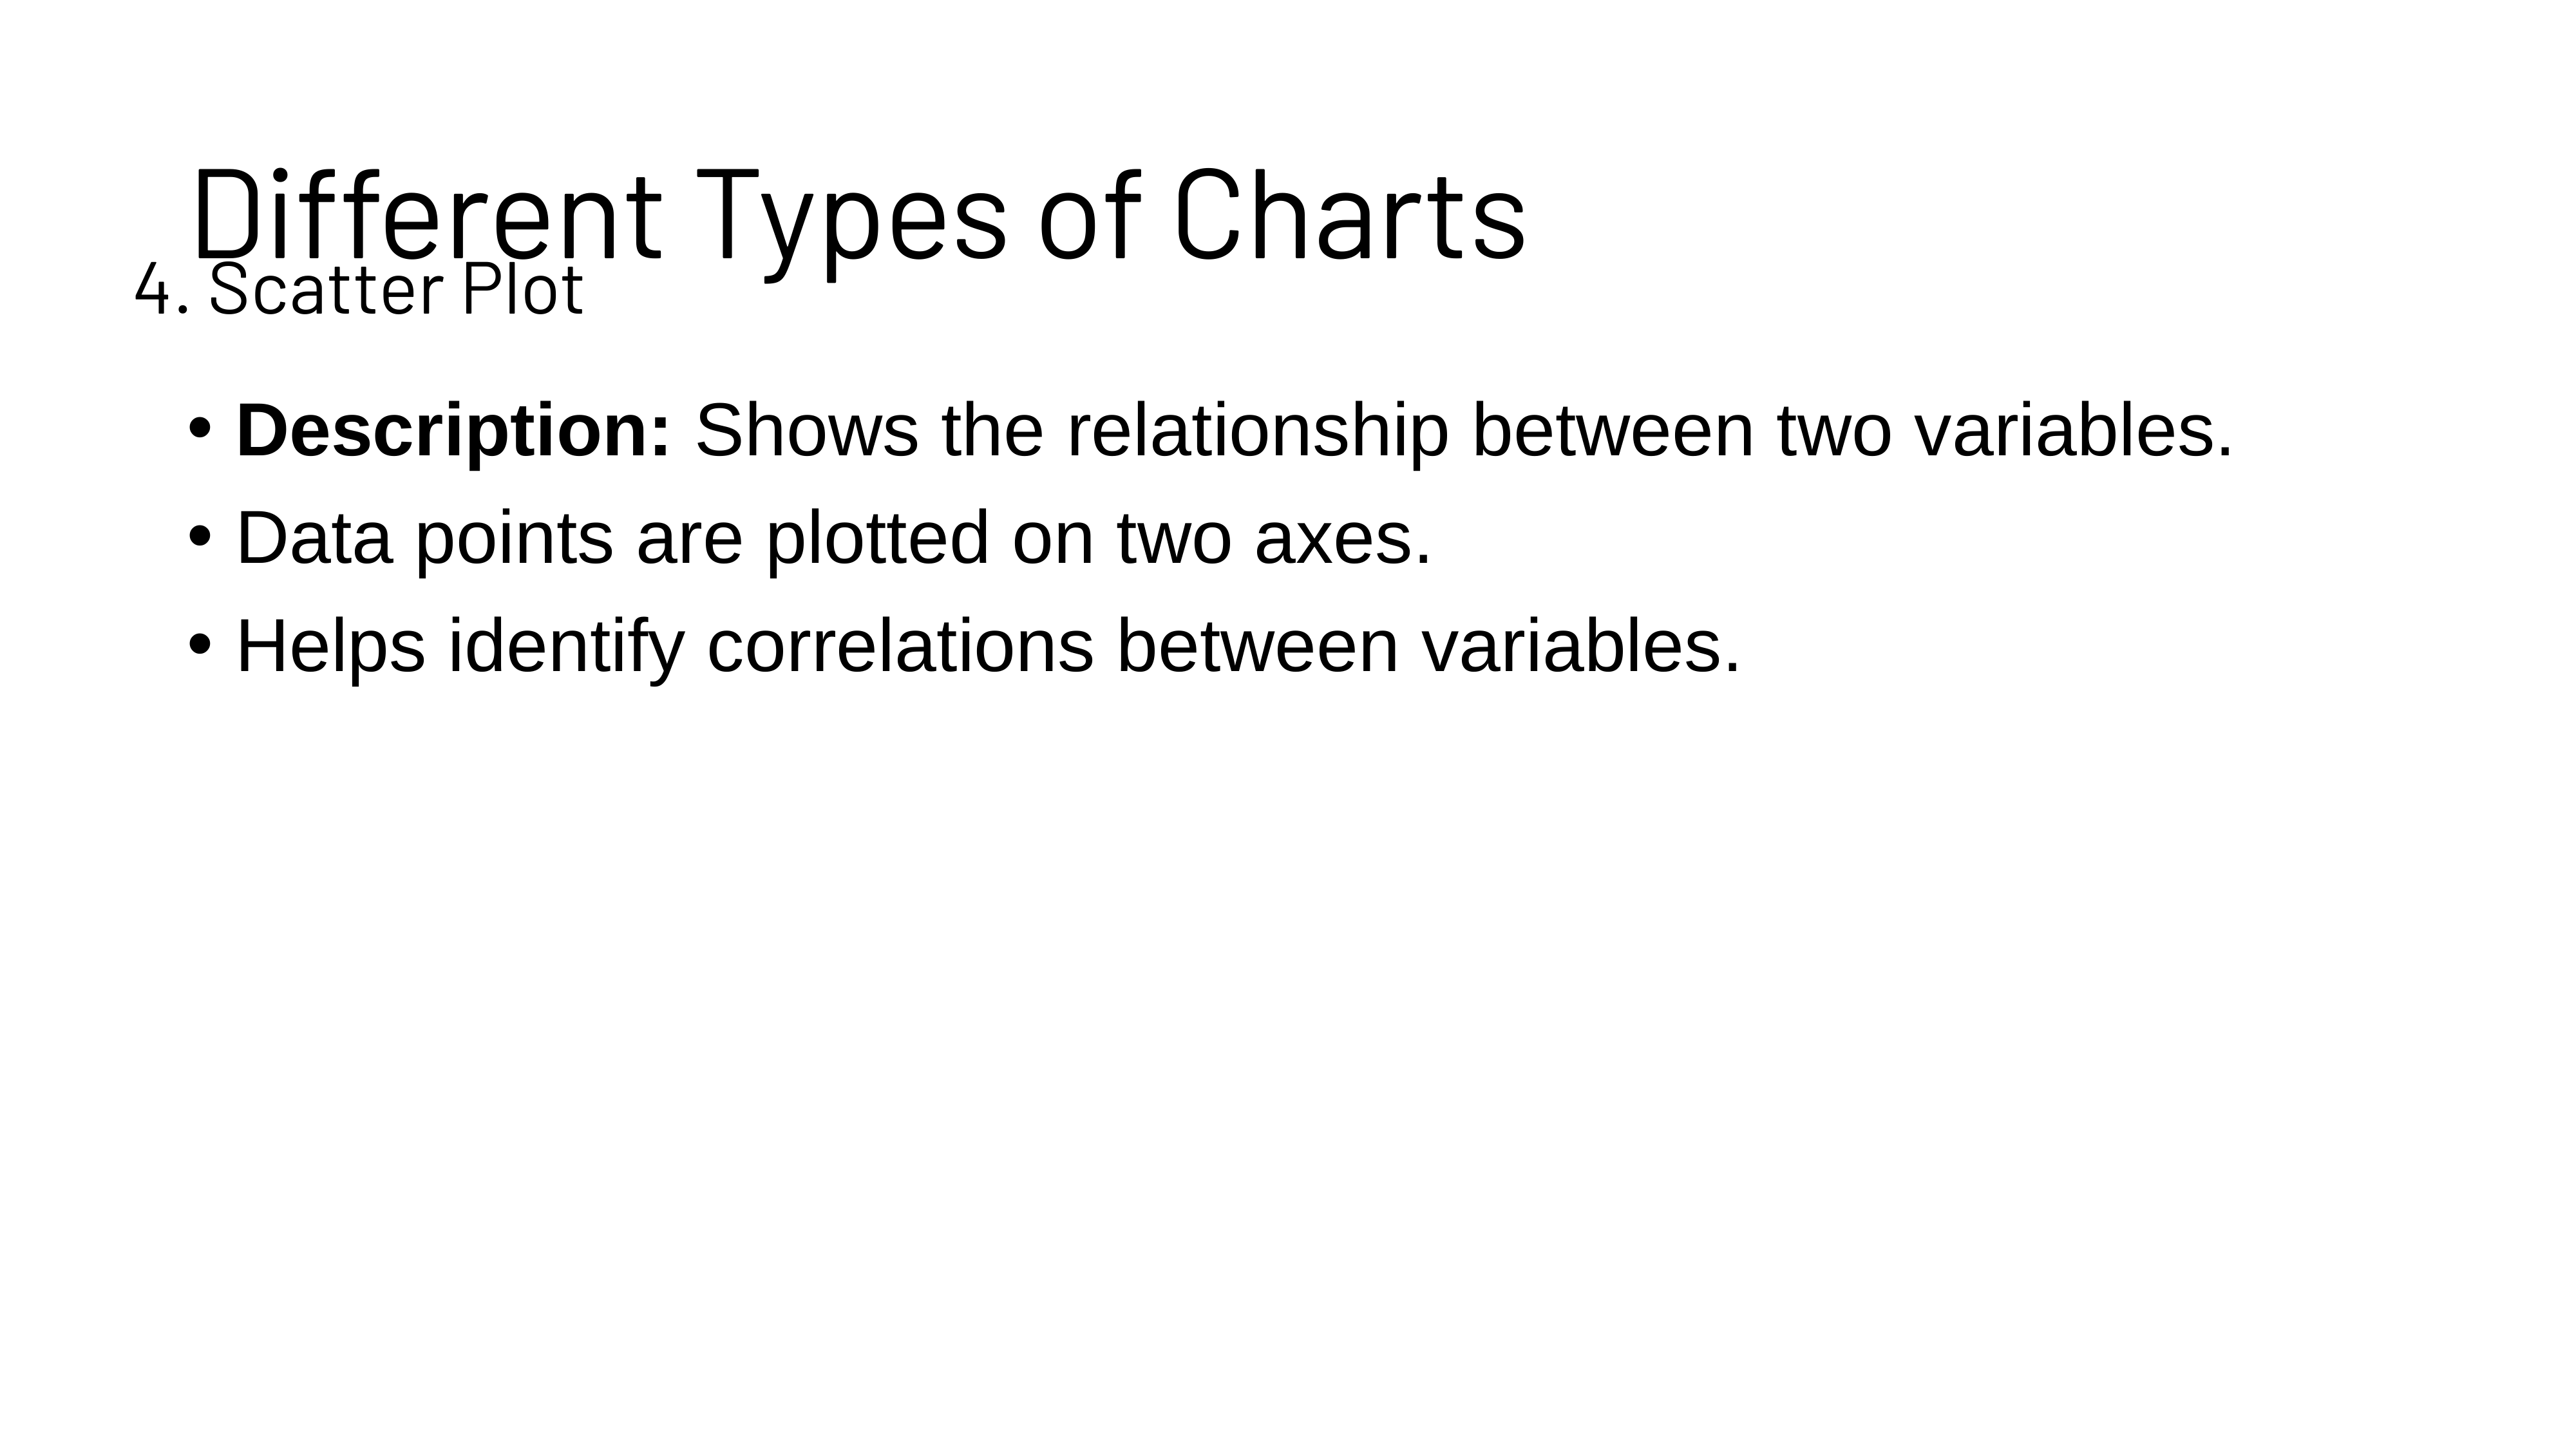

# Different Types of Charts
4. Scatter Plot
Description: Shows the relationship between two variables.
Data points are plotted on two axes.
Helps identify correlations between variables.